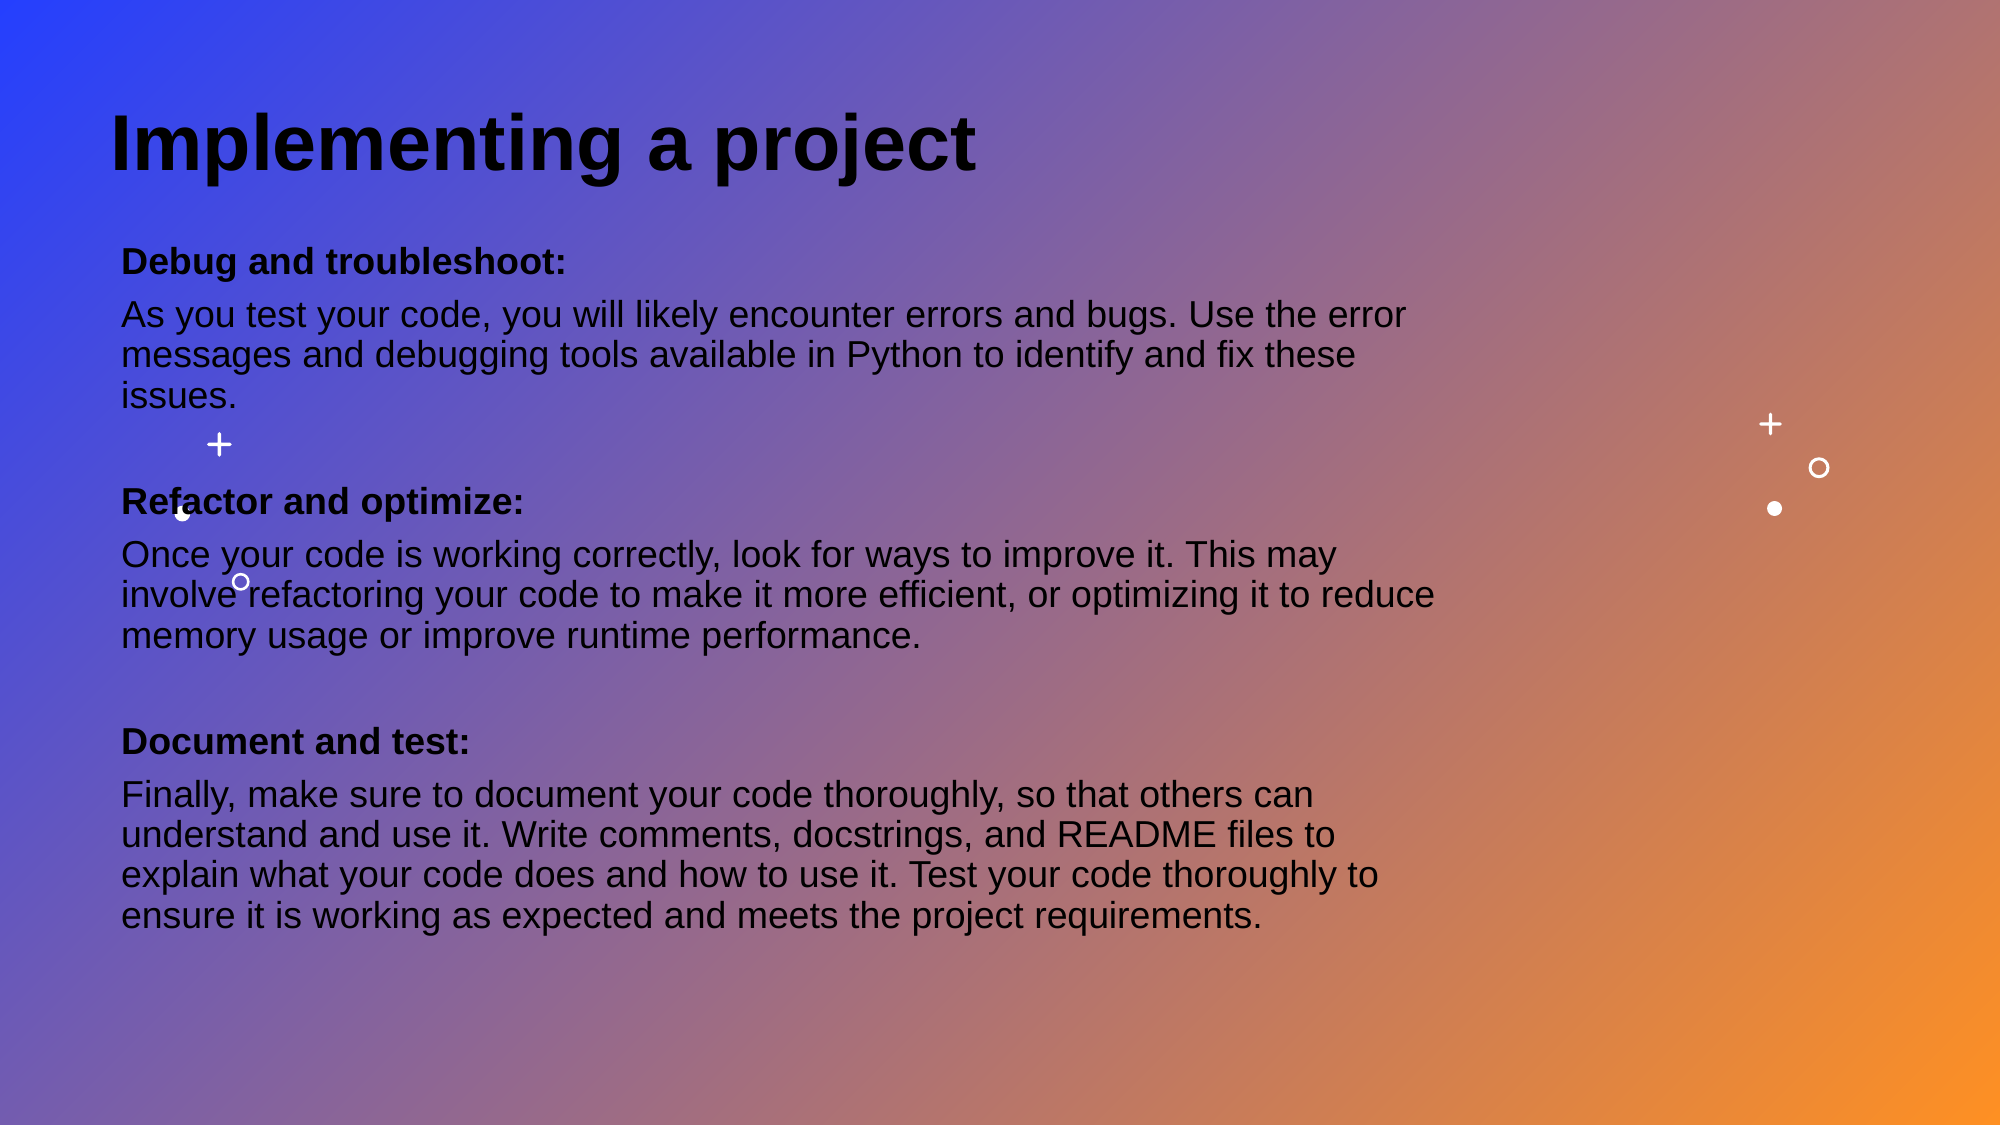

# Implementing a project
Debug and troubleshoot:
As you test your code, you will likely encounter errors and bugs. Use the error messages and debugging tools available in Python to identify and fix these issues.

Refactor and optimize:
Once your code is working correctly, look for ways to improve it. This may involve refactoring your code to make it more efficient, or optimizing it to reduce memory usage or improve runtime performance.

Document and test:
Finally, make sure to document your code thoroughly, so that others can understand and use it. Write comments, docstrings, and README files to explain what your code does and how to use it. Test your code thoroughly to ensure it is working as expected and meets the project requirements.